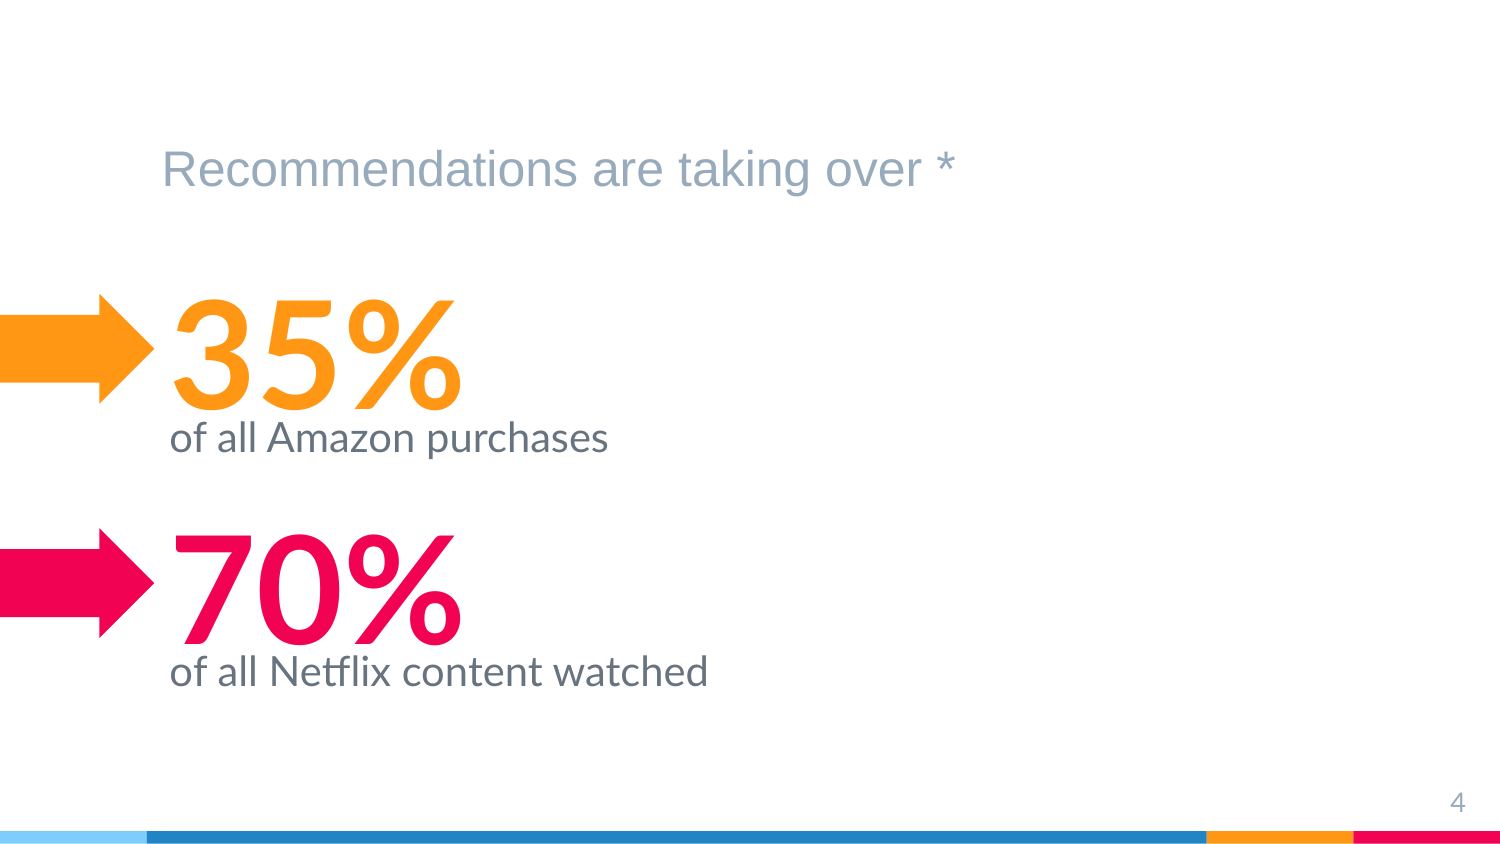

Recommendations are taking over *

35%
of all Amazon purchases

70%
of all Netflix content watched
4